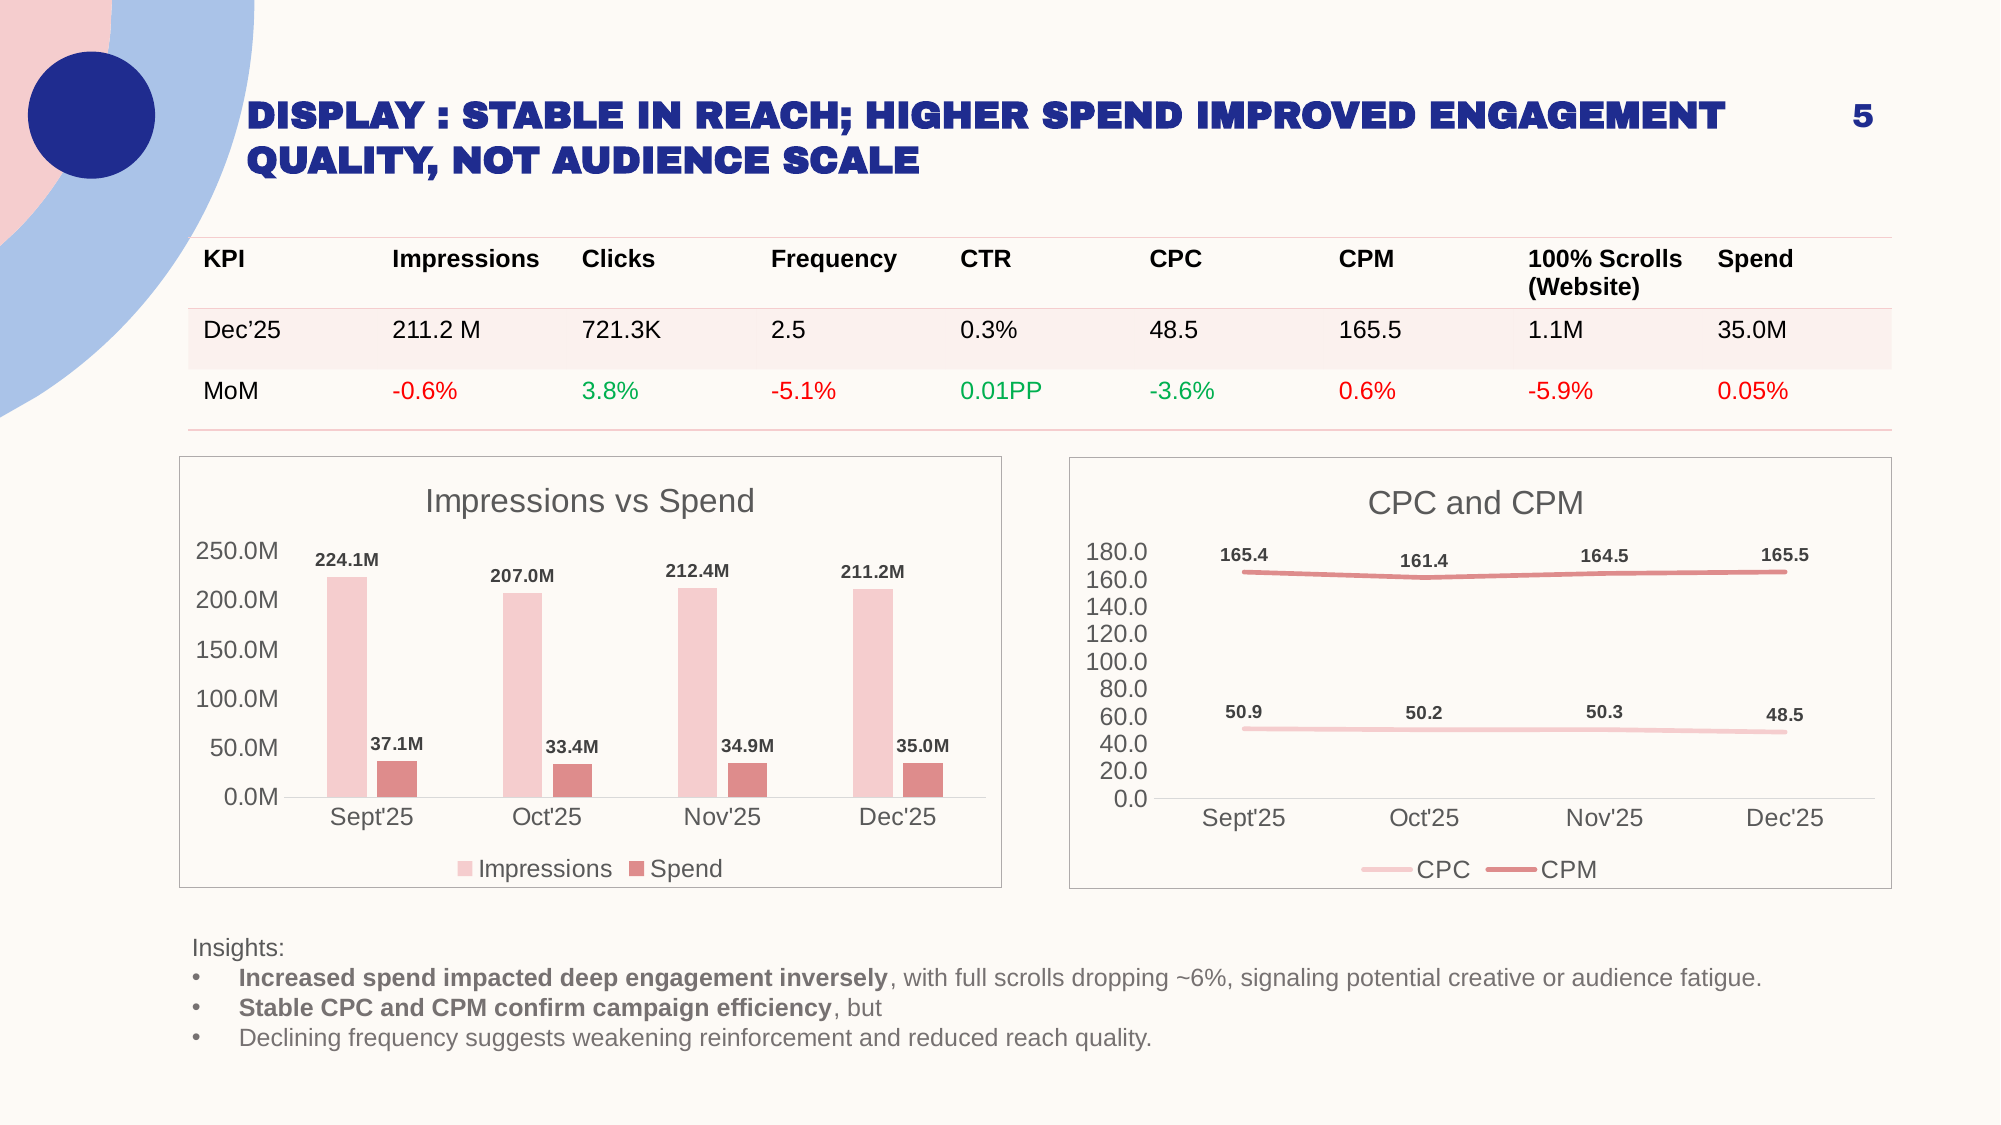

# Display : Stable in reach; Higher spend improved engagement quality, not audience scale
5
| KPI | Impressions | Clicks | Frequency | CTR | CPC | CPM | 100% Scrolls (Website) | Spend |
| --- | --- | --- | --- | --- | --- | --- | --- | --- |
| Dec’25 | 211.2 M | 721.3K | 2.5 | 0.3% | 48.5 | 165.5 | 1.1M | 35.0M |
| MoM | -0.6% | 3.8% | -5.1% | 0.01PP | -3.6% | 0.6% | -5.9% | 0.05% |

### Chart: Impressions vs Spend

| Category | Impressions | Spend |
|---|---|---|
| Sept'25 | 224080675.0 | 37073895.45 |
| Oct'25 | 207015964.0 | 33413436.25 |
| Nov'25 | 212418848.0 | 34934647.44 |
| Dec'25 | 211166360.0 | 34951340.35 |

### Chart: CPC and CPM

| Category | CPC | CPM |
|---|---|---|
| Sept'25 | 50.85052237 | 165.44887 |
| Oct'25 | 50.15104742 | 161.40512 |
| Nov'25 | 50.26531815 | 164.46115 |
| Dec'25 | 48.45402292 | 165.51566 |
Insights:
Increased spend impacted deep engagement inversely, with full scrolls dropping ~6%, signaling potential creative or audience fatigue.
Stable CPC and CPM confirm campaign efficiency, but
Declining frequency suggests weakening reinforcement and reduced reach quality.